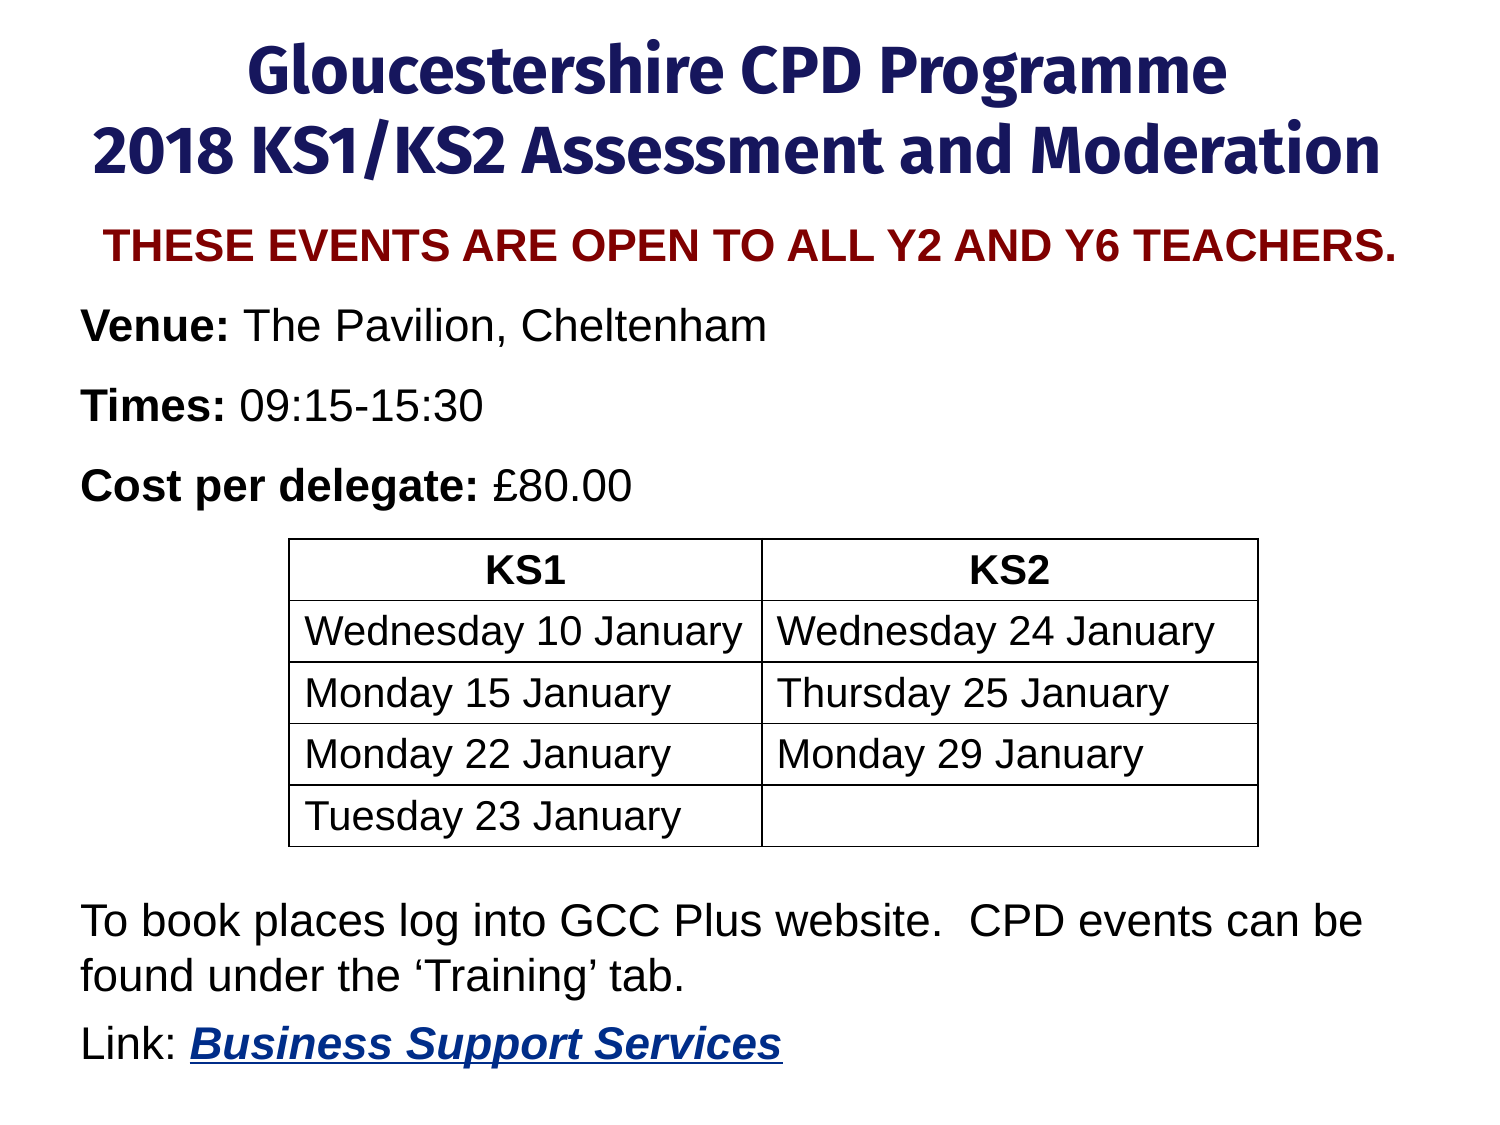

Gloucestershire CPD Programme
2018 KS1/KS2 Assessment and Moderation
THESE EVENTS ARE OPEN TO ALL Y2 AND Y6 TEACHERS.
Venue: The Pavilion, Cheltenham
Times: 09:15-15:30
Cost per delegate: £80.00

To book places log into GCC Plus website.  CPD events can be found under the ‘Training’ tab.
Link: Business Support Services
| KS1 | KS2 |
| --- | --- |
| Wednesday 10 January | Wednesday 24 January |
| Monday 15 January | Thursday 25 January |
| Monday 22 January | Monday 29 January |
| Tuesday 23 January |  |